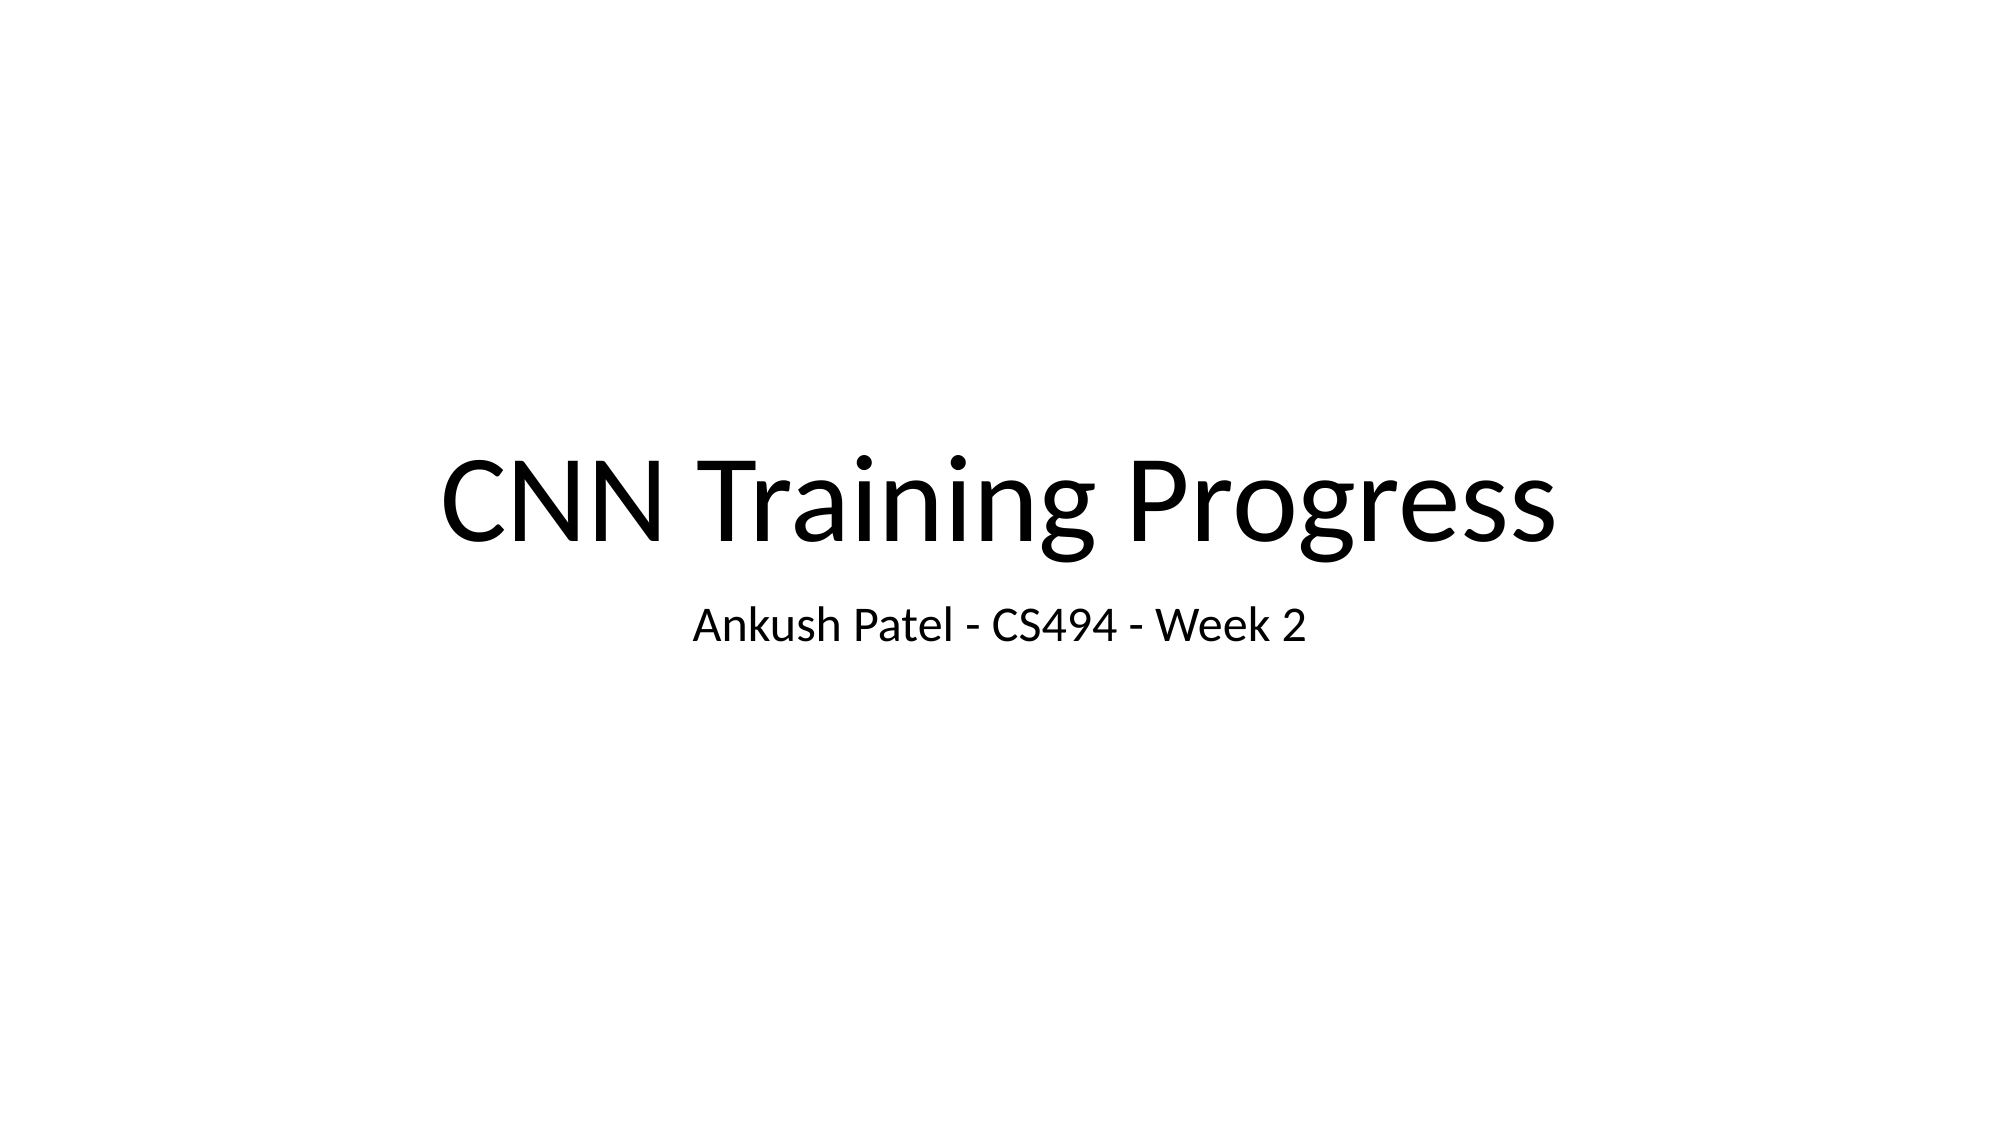

# CNN Training Progress
Ankush Patel - CS494 - Week 2